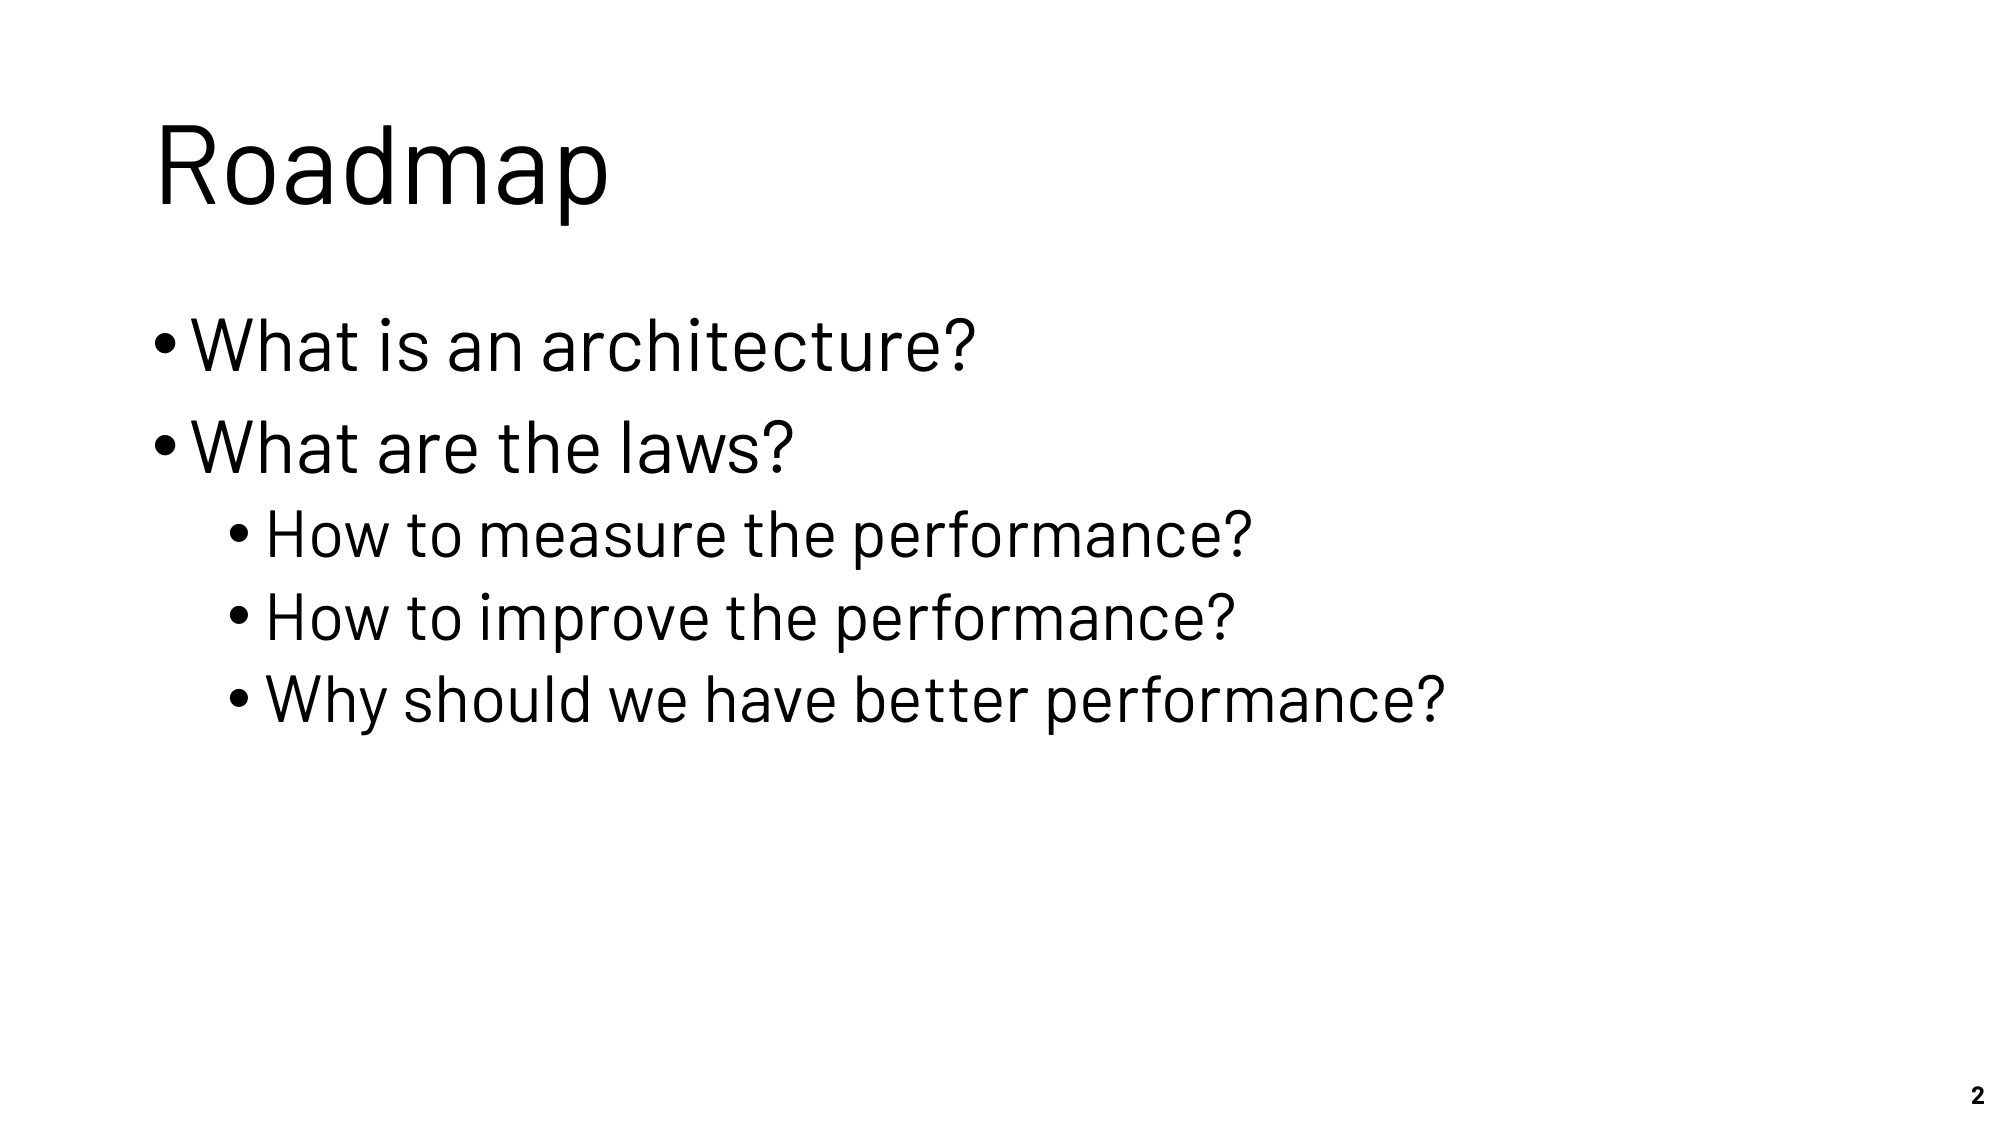

# Roadmap
What is an architecture?
What are the laws?
How to measure the performance?
How to improve the performance?
Why should we have better performance?

2